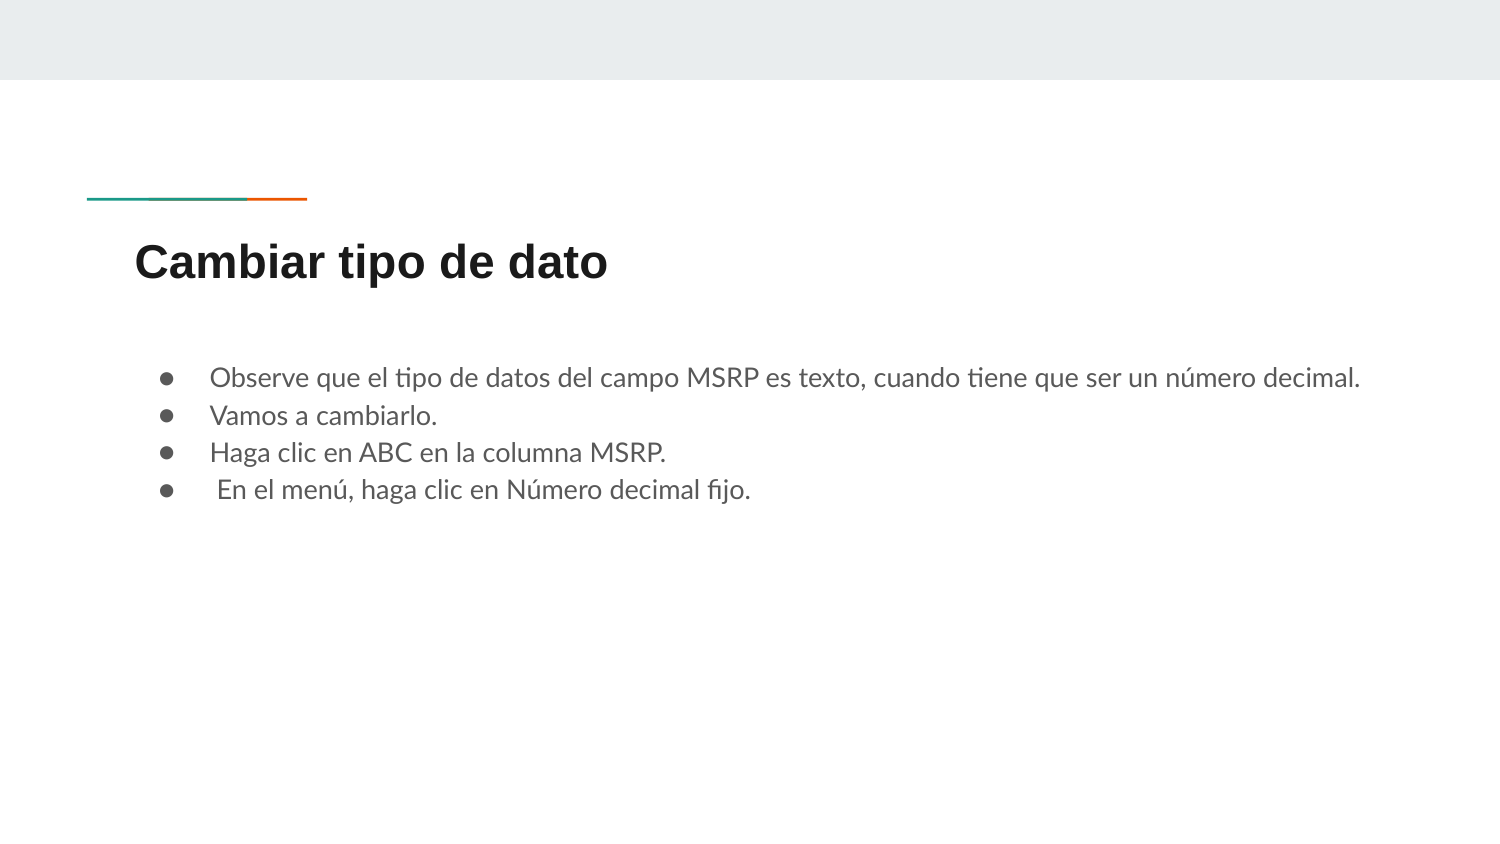

# Cambiar tipo de dato
Observe que el tipo de datos del campo MSRP es texto, cuando tiene que ser un número decimal.
Vamos a cambiarlo.
Haga clic en ABC en la columna MSRP.
 En el menú, haga clic en Número decimal fijo.